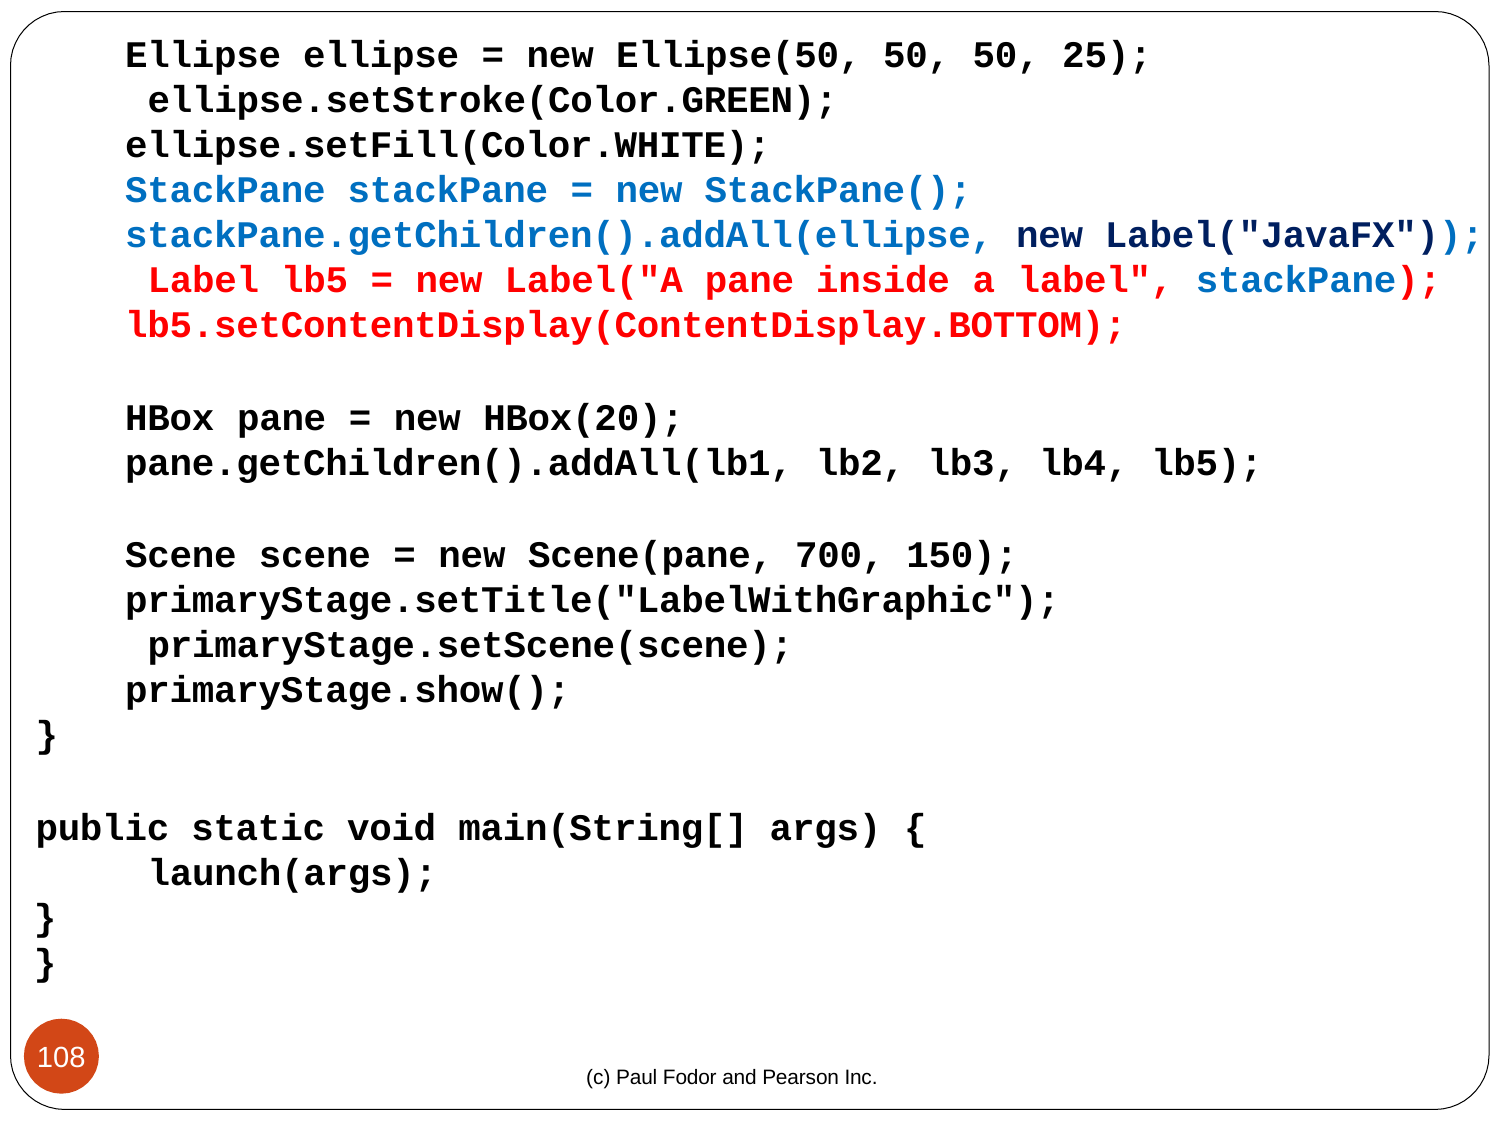

Ellipse ellipse = new Ellipse(50, 50, 50, 25);  ellipse.setStroke(Color.GREEN);  ellipse.setFill(Color.WHITE);
StackPane stackPane = new StackPane();  stackPane.getChildren().addAll(ellipse, new Label("JavaFX"));  Label lb5 = new Label("A pane inside a label", stackPane);  lb5.setContentDisplay(ContentDisplay.BOTTOM);

HBox pane = new HBox(20);  pane.getChildren().addAll(lb1, lb2, lb3, lb4, lb5);

Scene scene = new Scene(pane, 700, 150);  primaryStage.setTitle("LabelWithGraphic");  primaryStage.setScene(scene);  primaryStage.show();
}

public static void main(String[] args) {  launch(args);
}
}

108
(c) Paul Fodor and Pearson Inc.